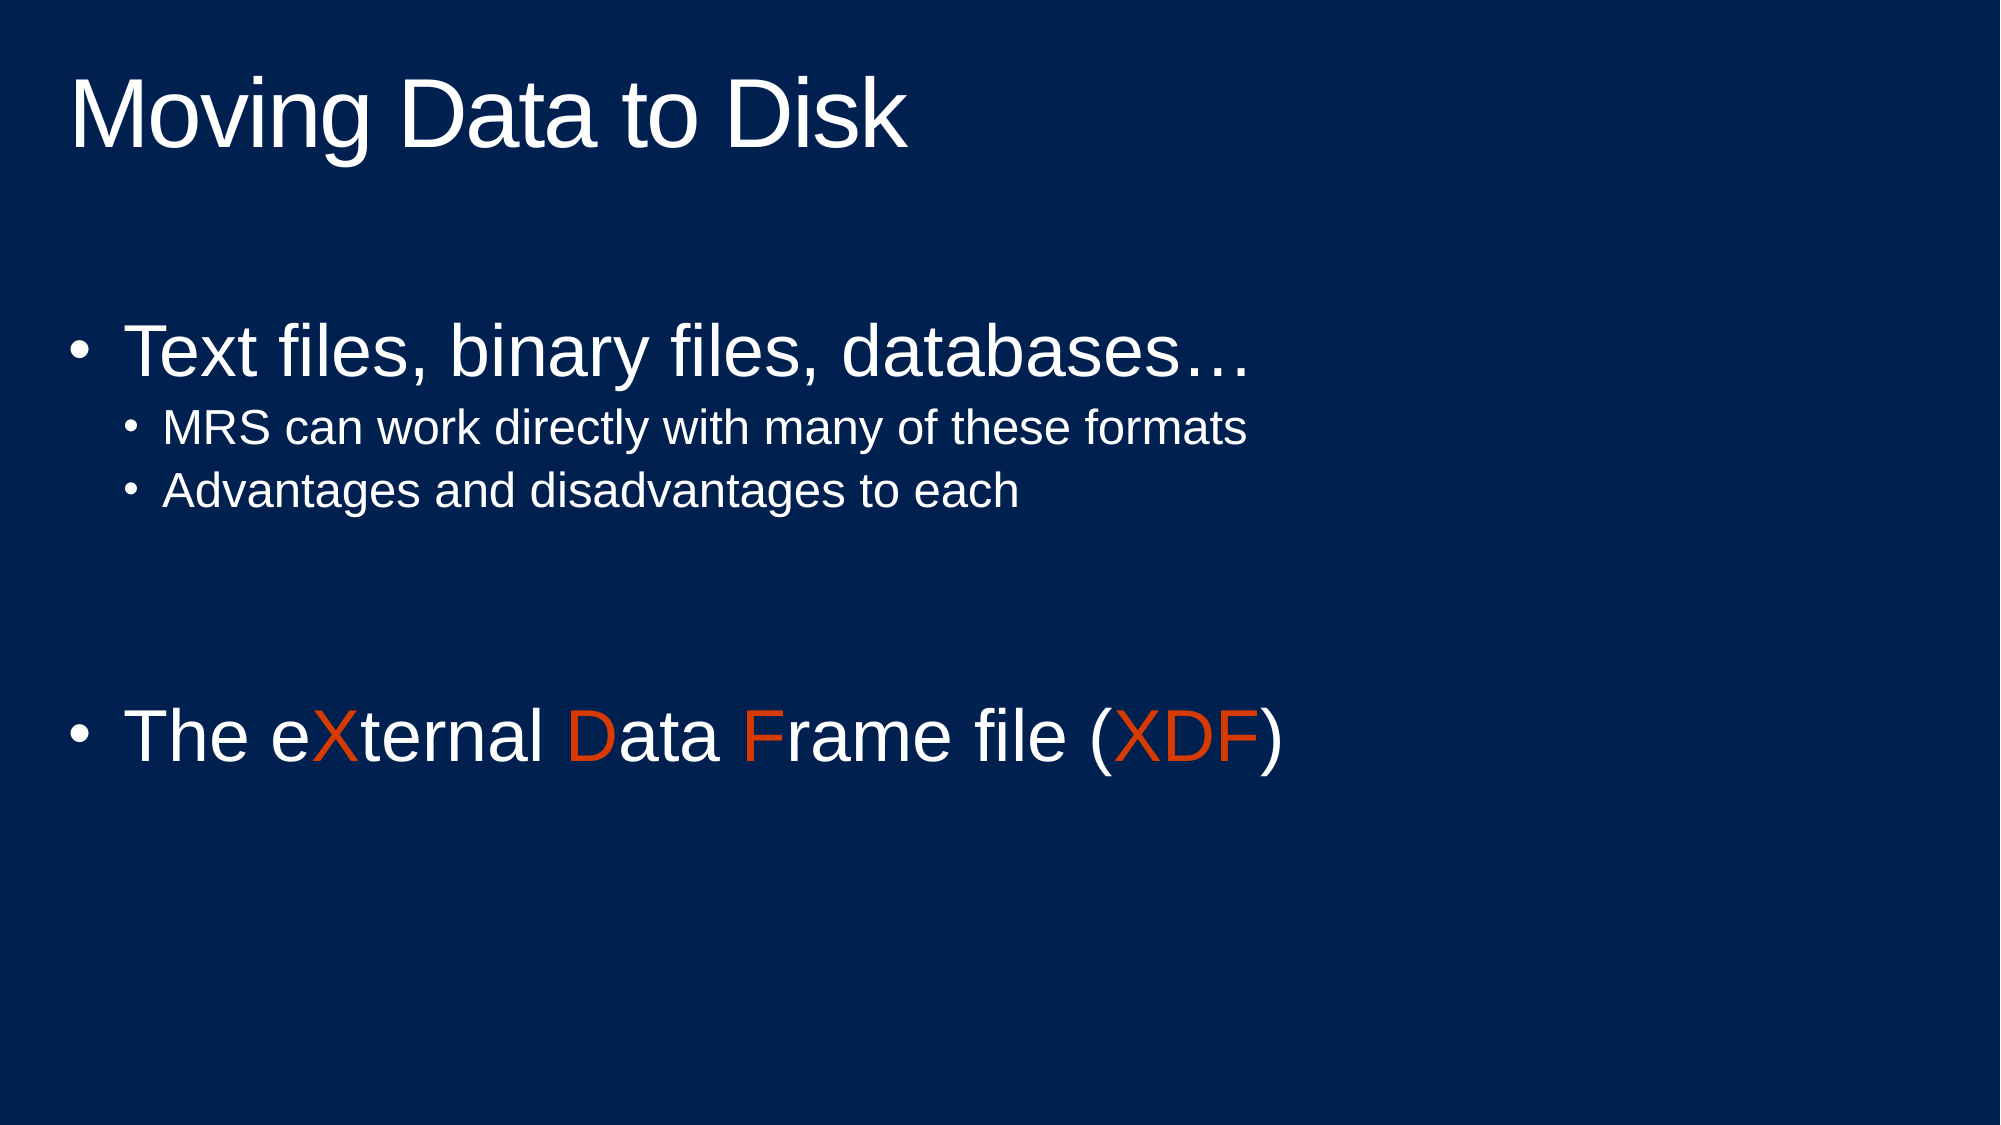

# Moving Data to Disk

Text files, binary files, databases…
MRS can work directly with many of these formats
Advantages and disadvantages to each

The eXternal Data Frame file (XDF)